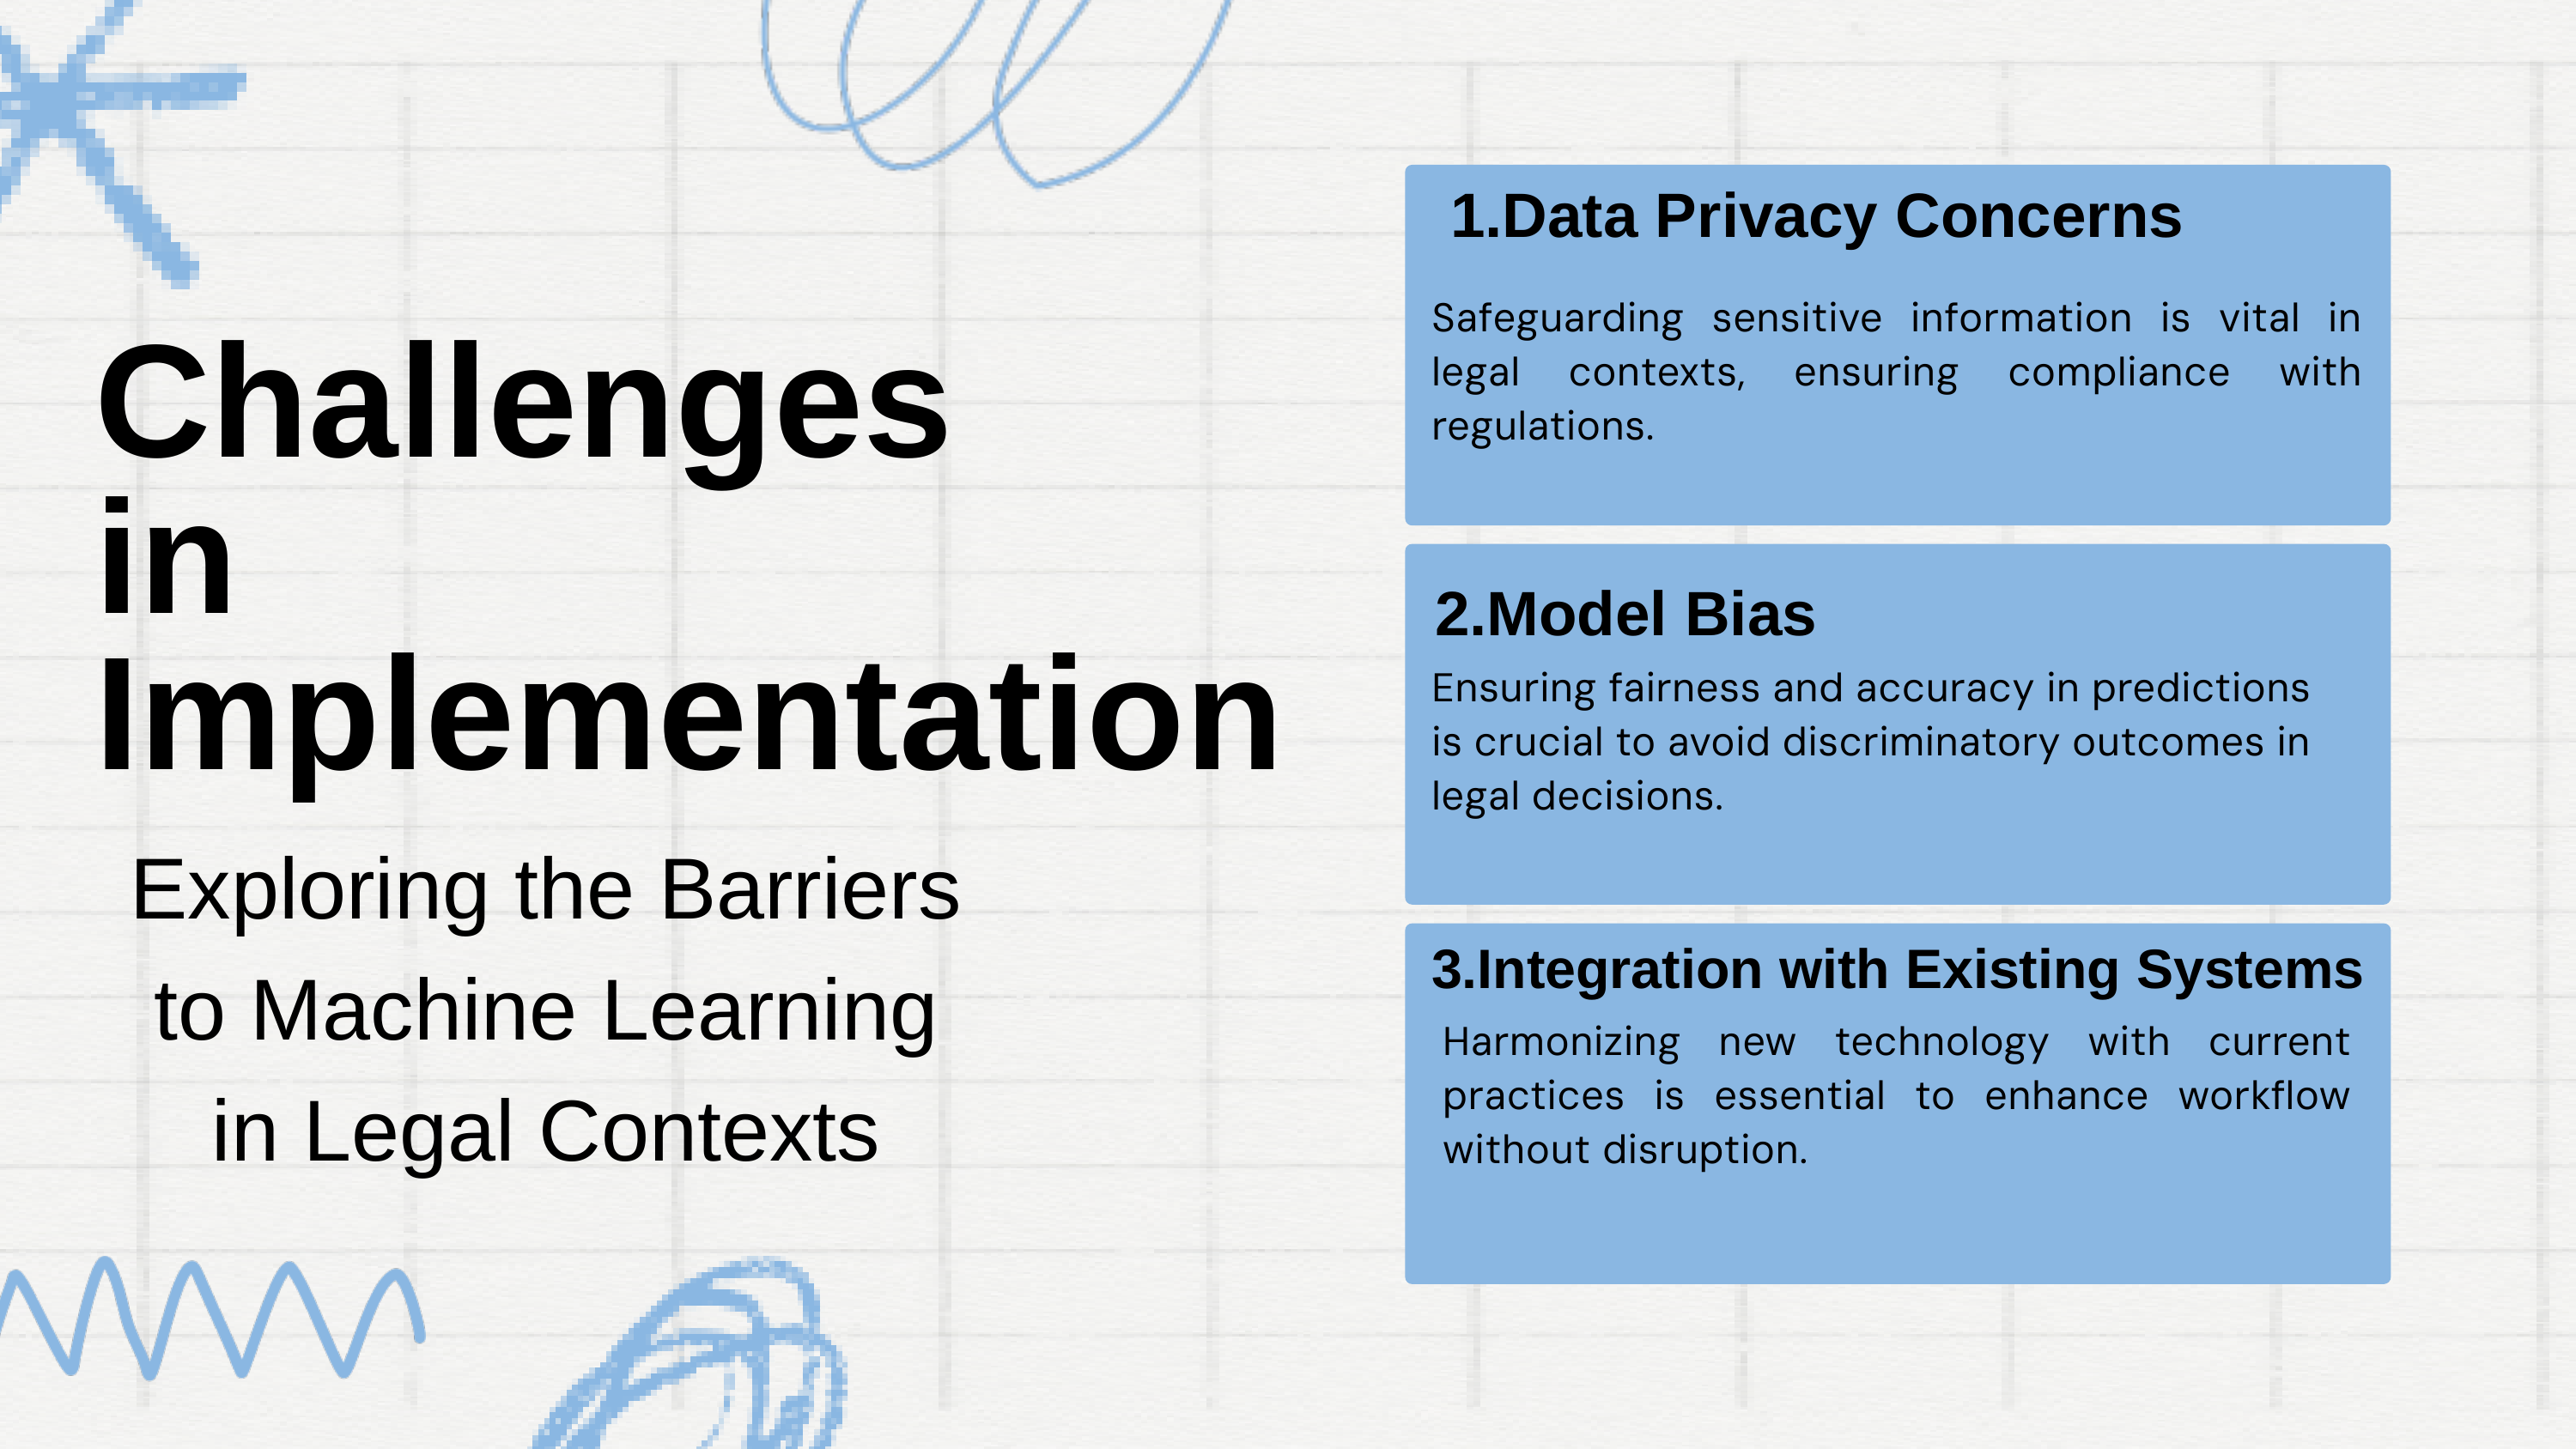

1.Data Privacy Concerns

Safeguarding sensitive information is vital in legal contexts, ensuring compliance with regulations.

Challenges
in Implementation

2.Model Bias
Ensuring fairness and accuracy in predictions
is crucial to avoid discriminatory outcomes in
legal decisions.

Exploring the Barriers
 to Machine Learning
in Legal Contexts
3.Integration with Existing Systems

Harmonizing new technology with current practices is essential to enhance workflow without disruption.